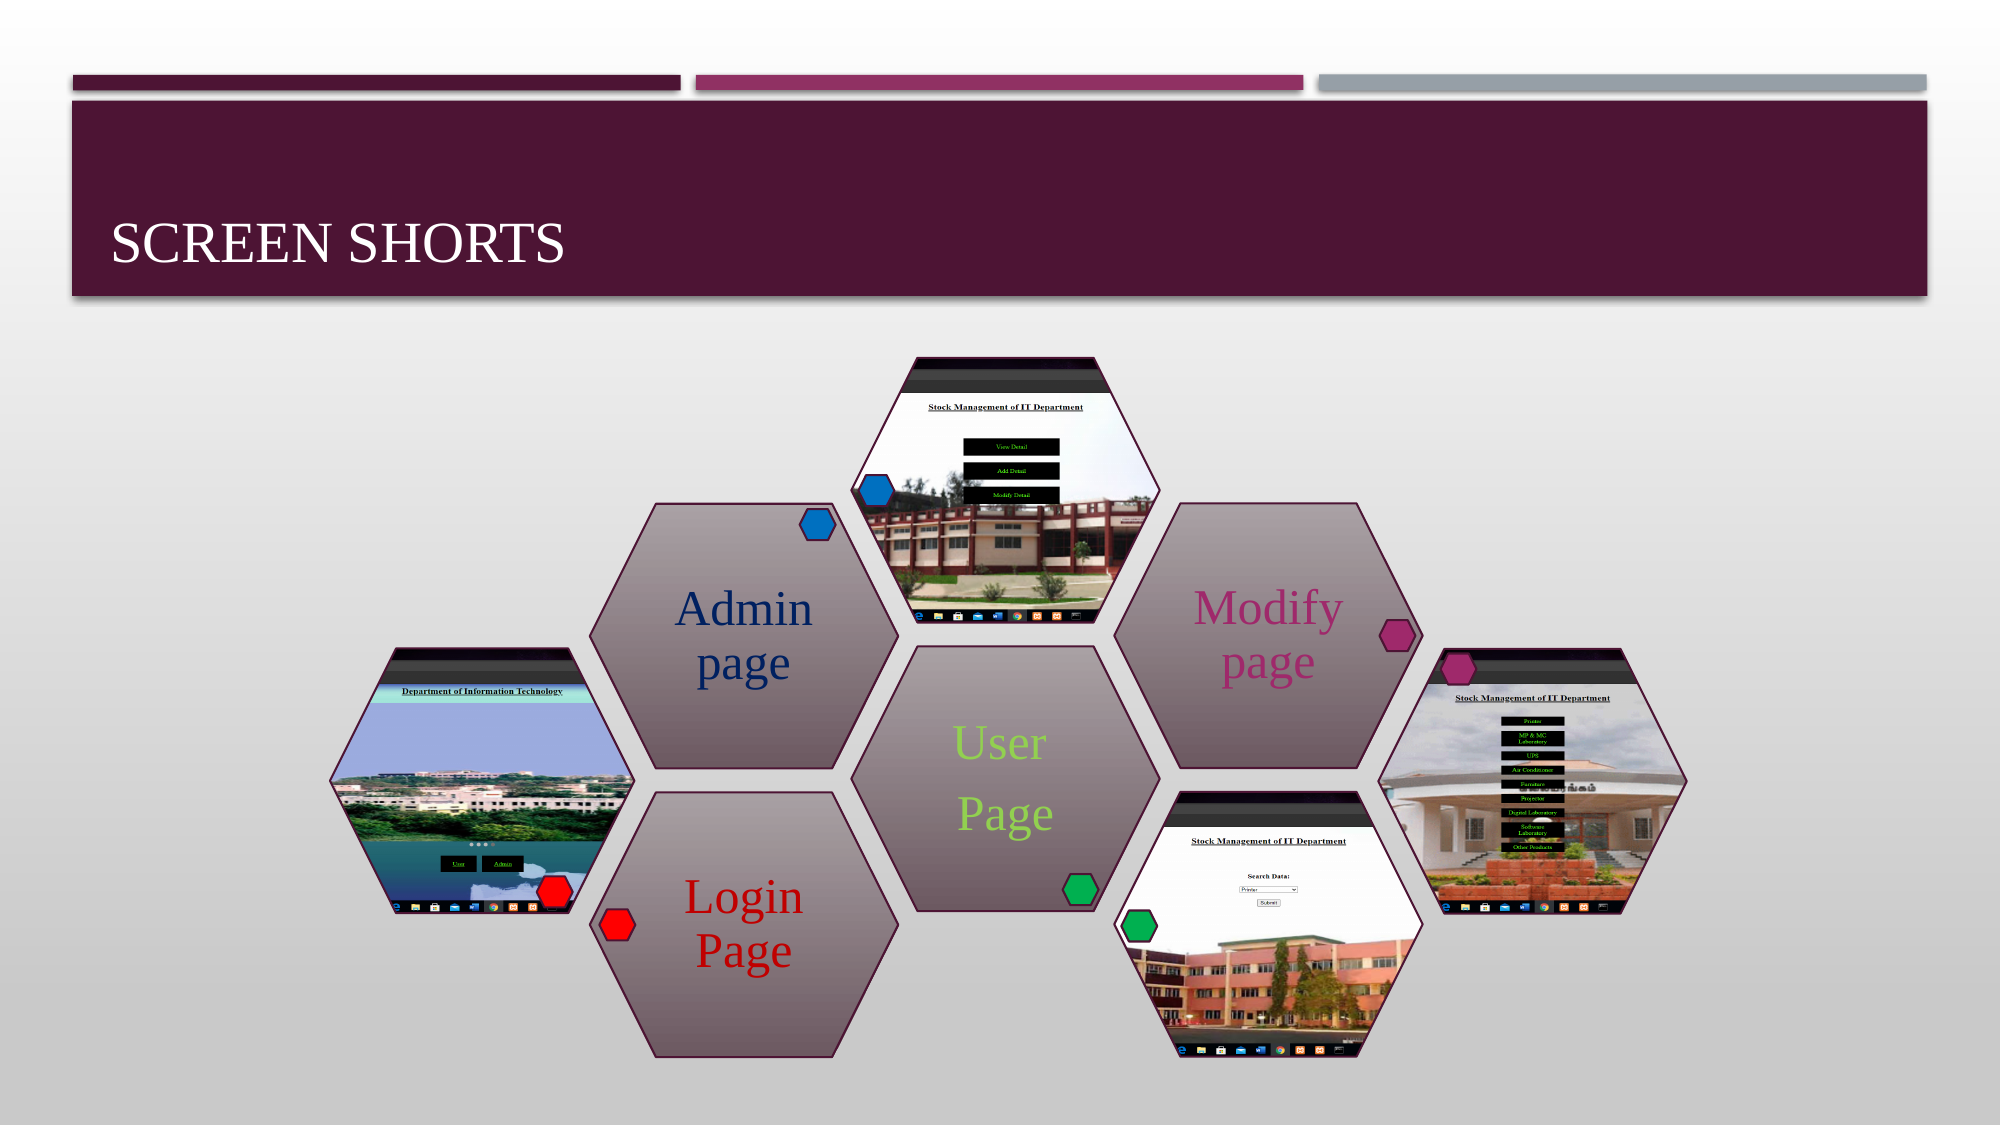

# Screen shorts
Login Page
User
Page
Admin page
Modify page